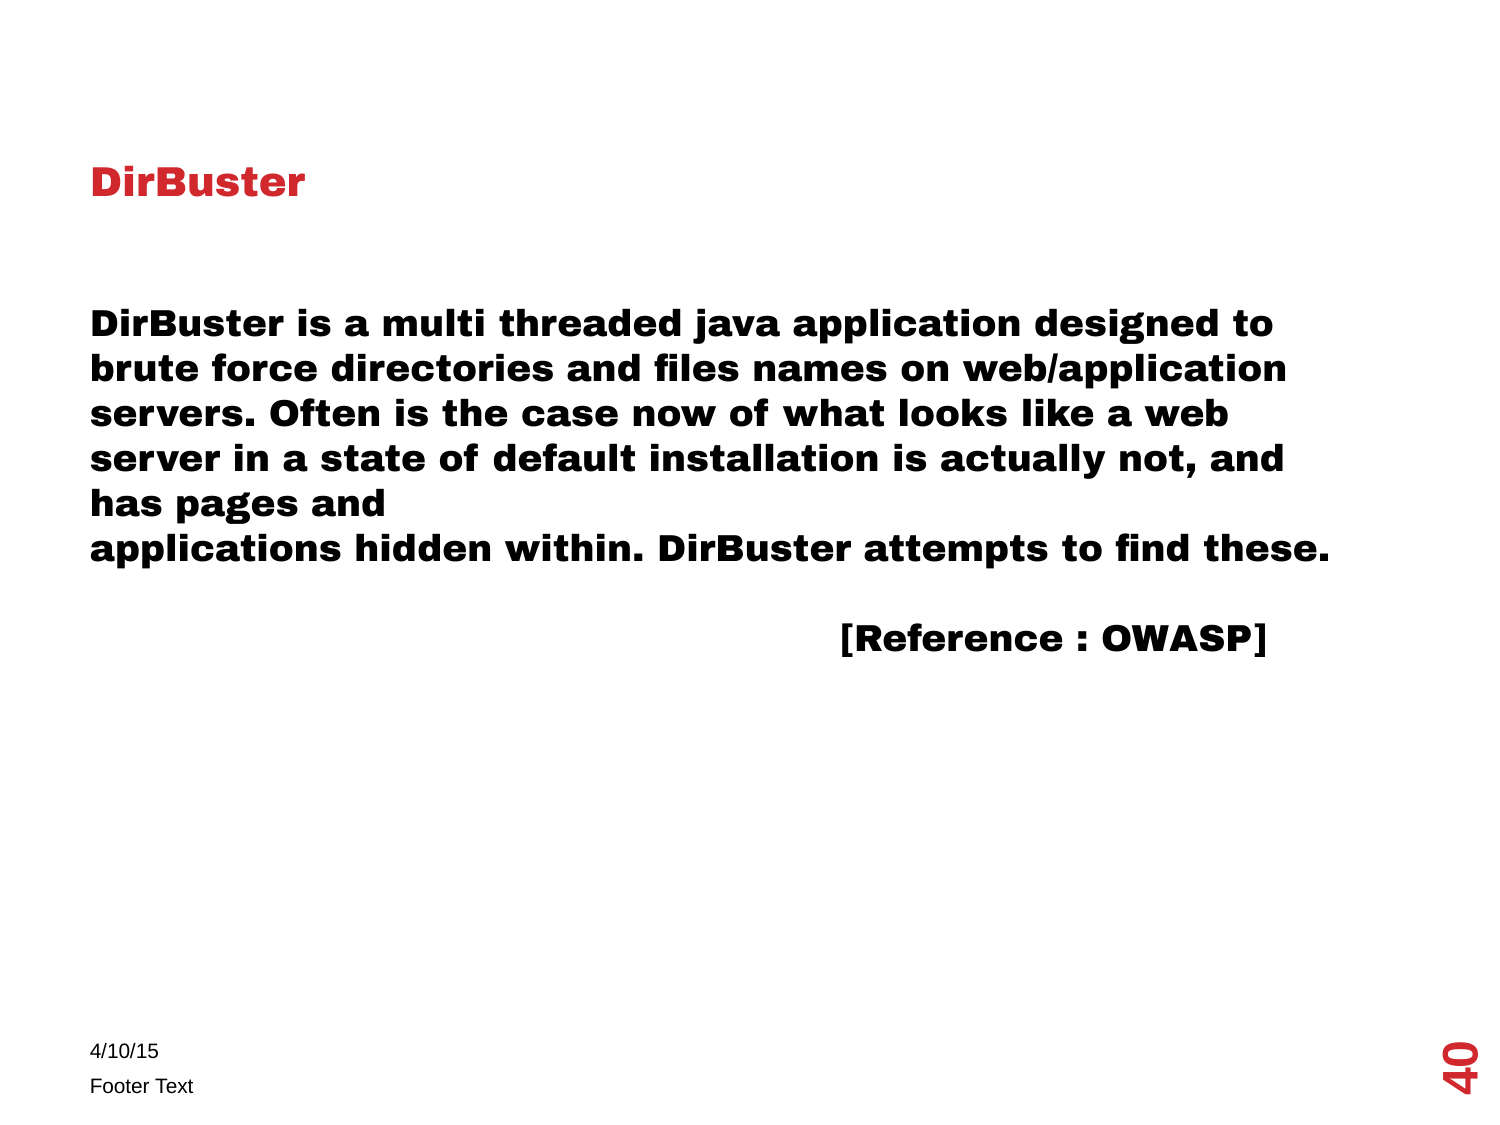

DirBuster
DirBuster is a multi threaded java application designed to brute force directories and files names on web/application servers. Often is the case now of what looks like a web server in a state of default installation is actually not, and has pages and
applications hidden within. DirBuster attempts to find these.
					[Reference : OWASP]

40
4/10/15
Footer Text